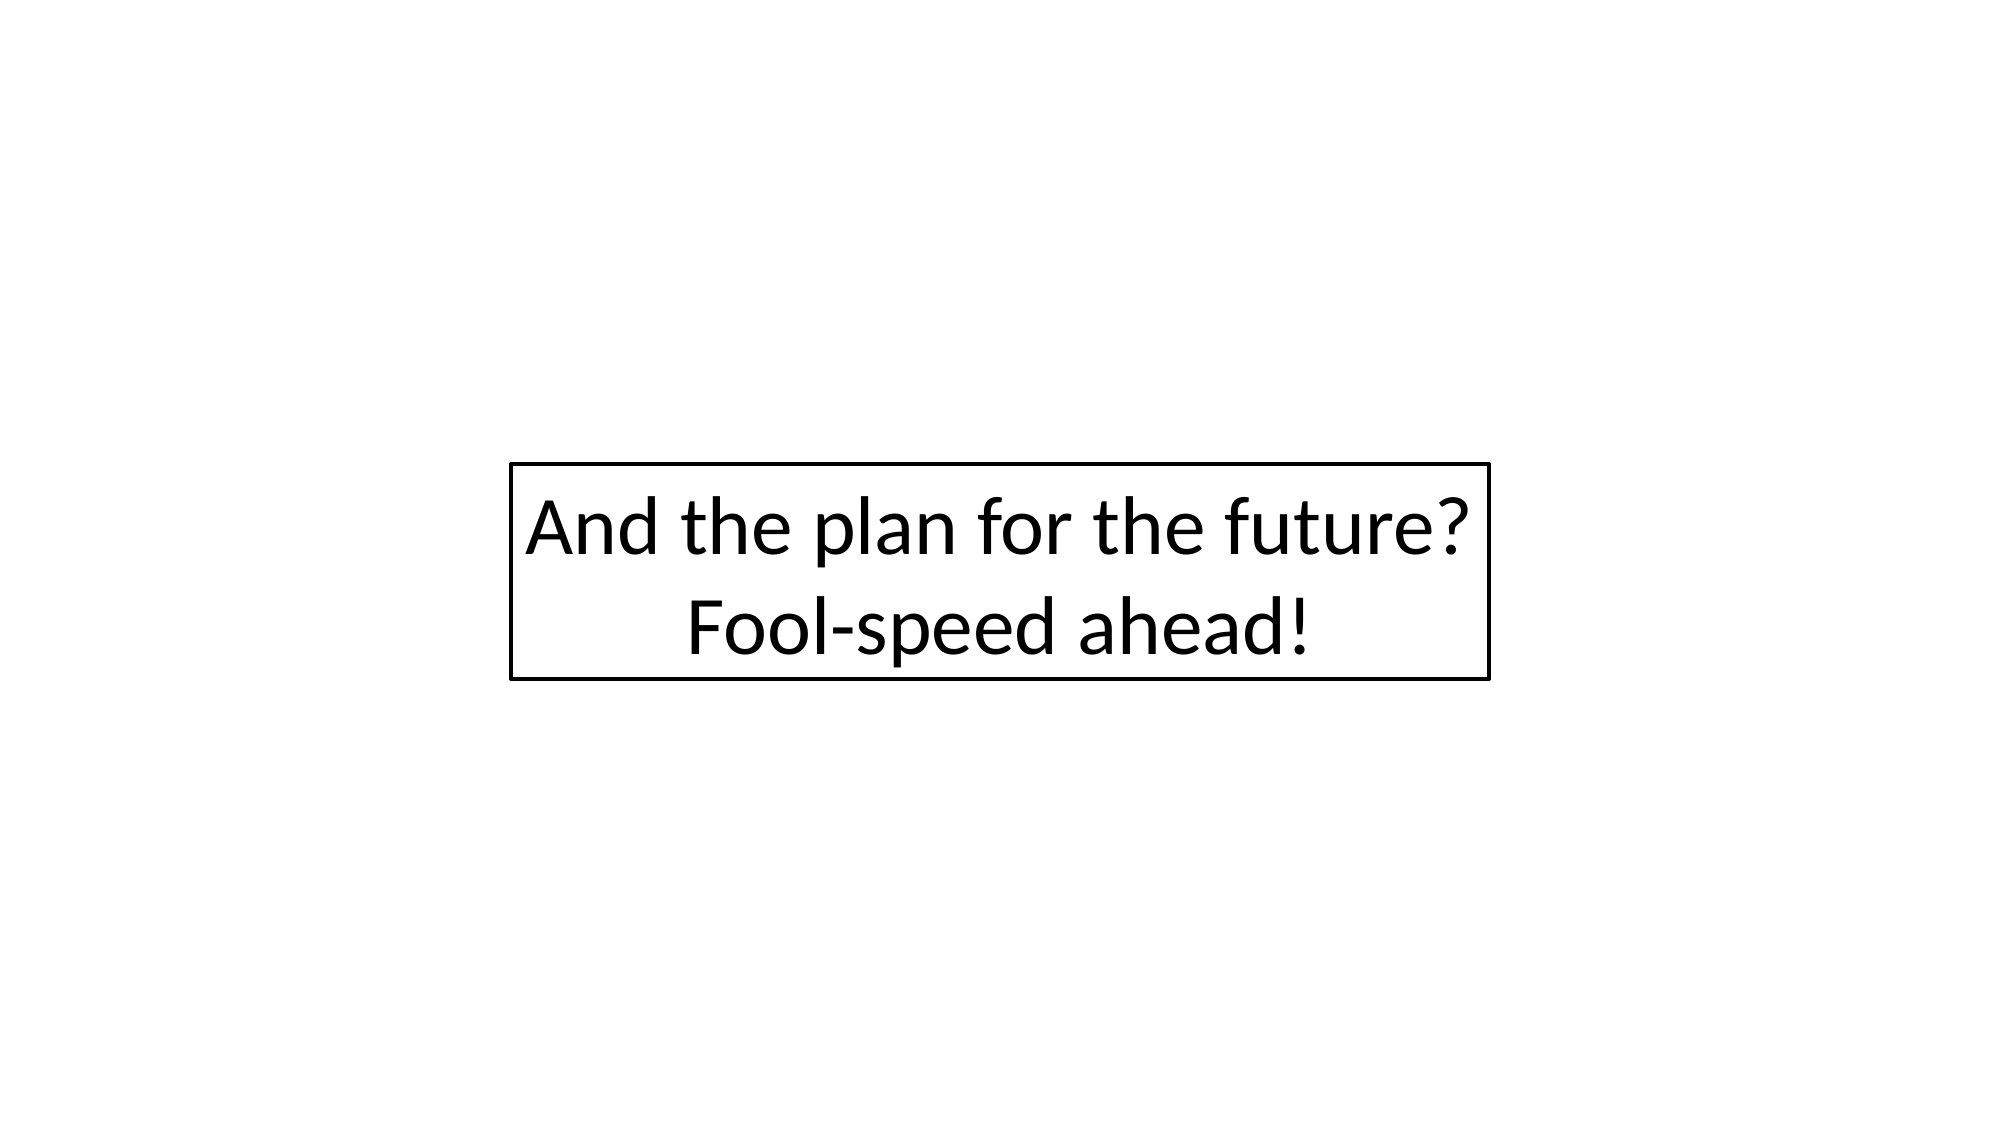

And the plan for the future?
Fool-speed ahead!